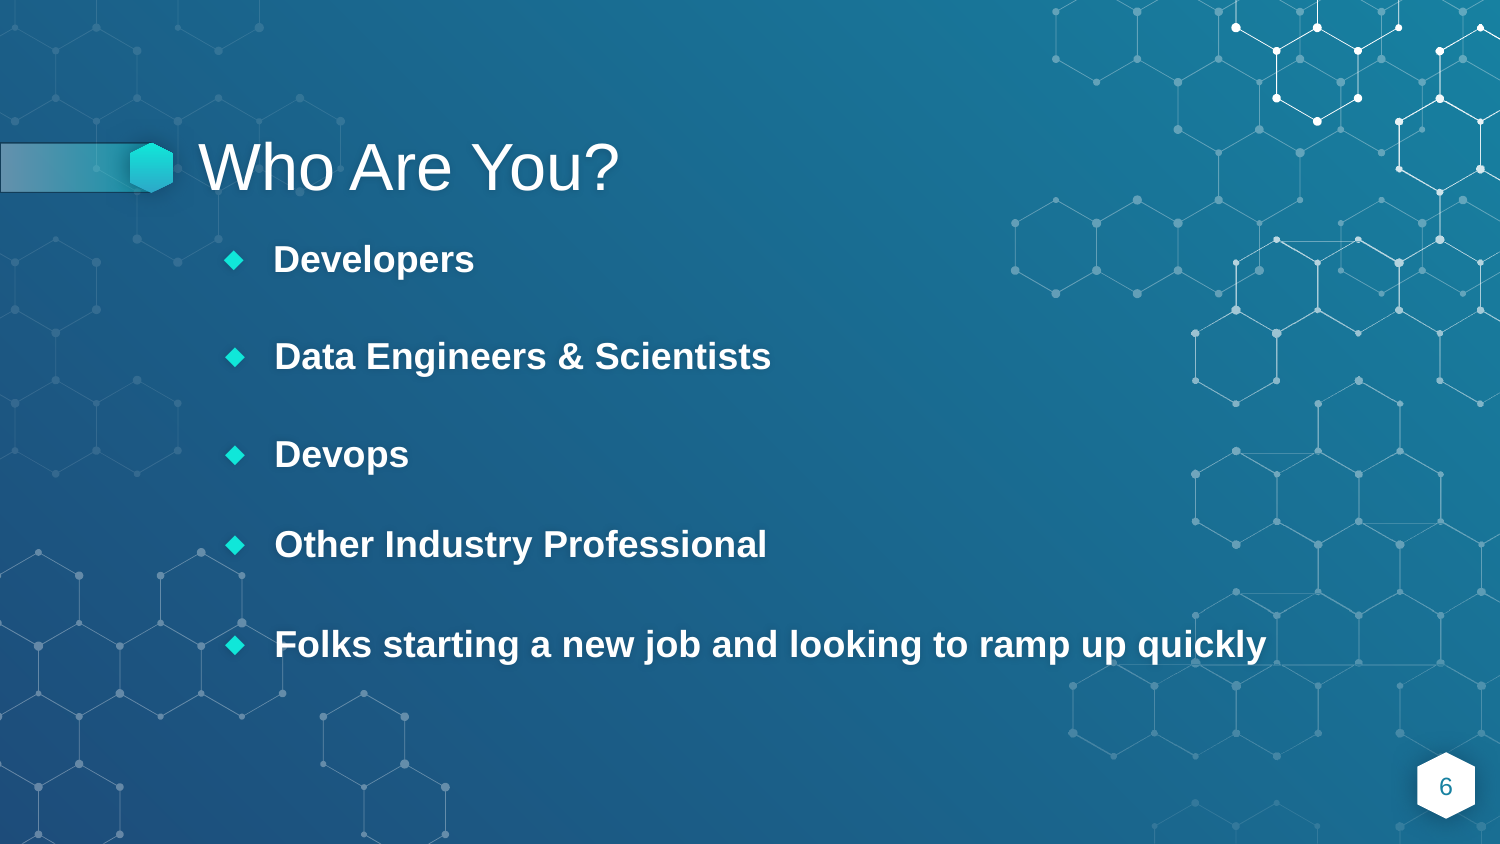

# Who Are You?
Developers
Data Engineers & Scientists
Devops
Other Industry Professional
Folks starting a new job and looking to ramp up quickly
6